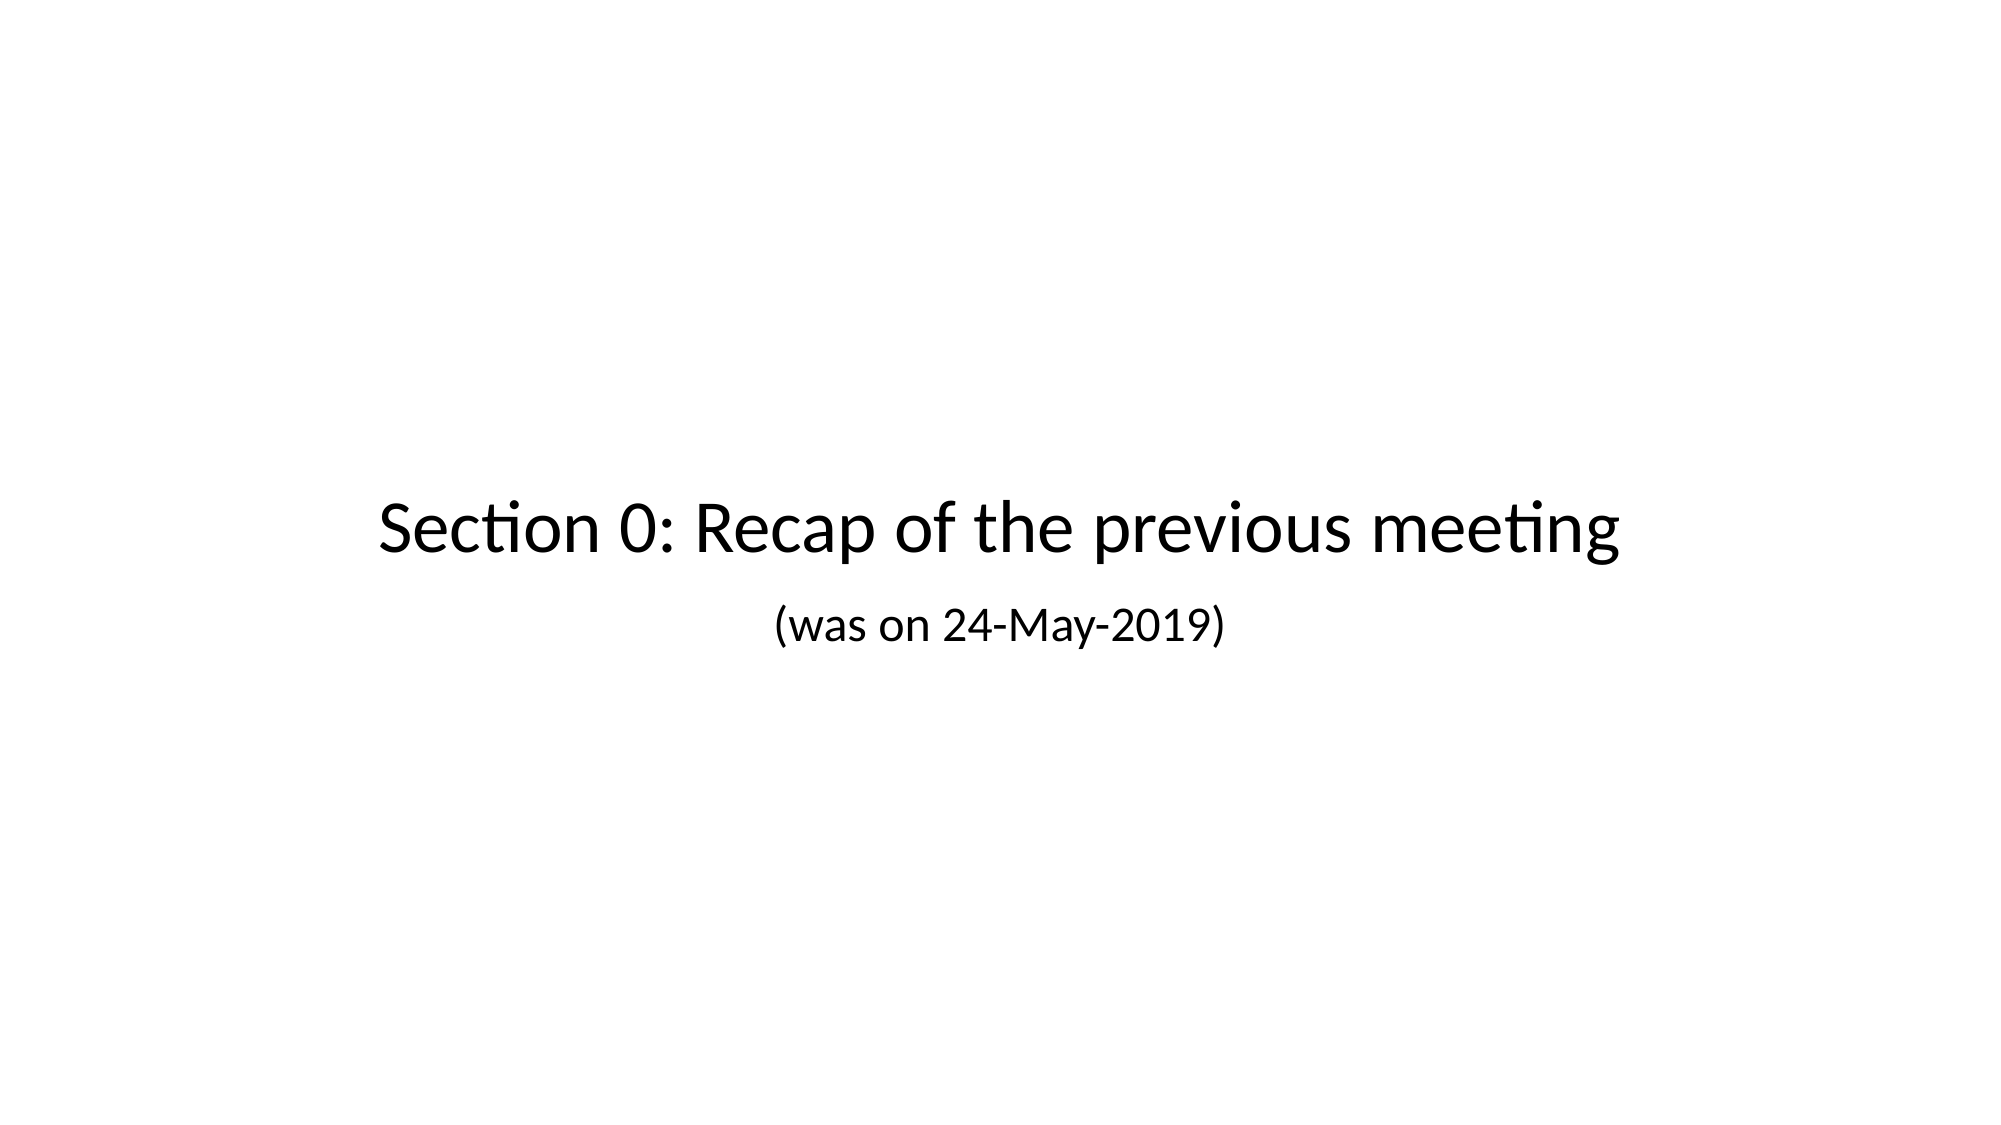

# Section 0: Recap of the previous meeting
(was on 24-May-2019)